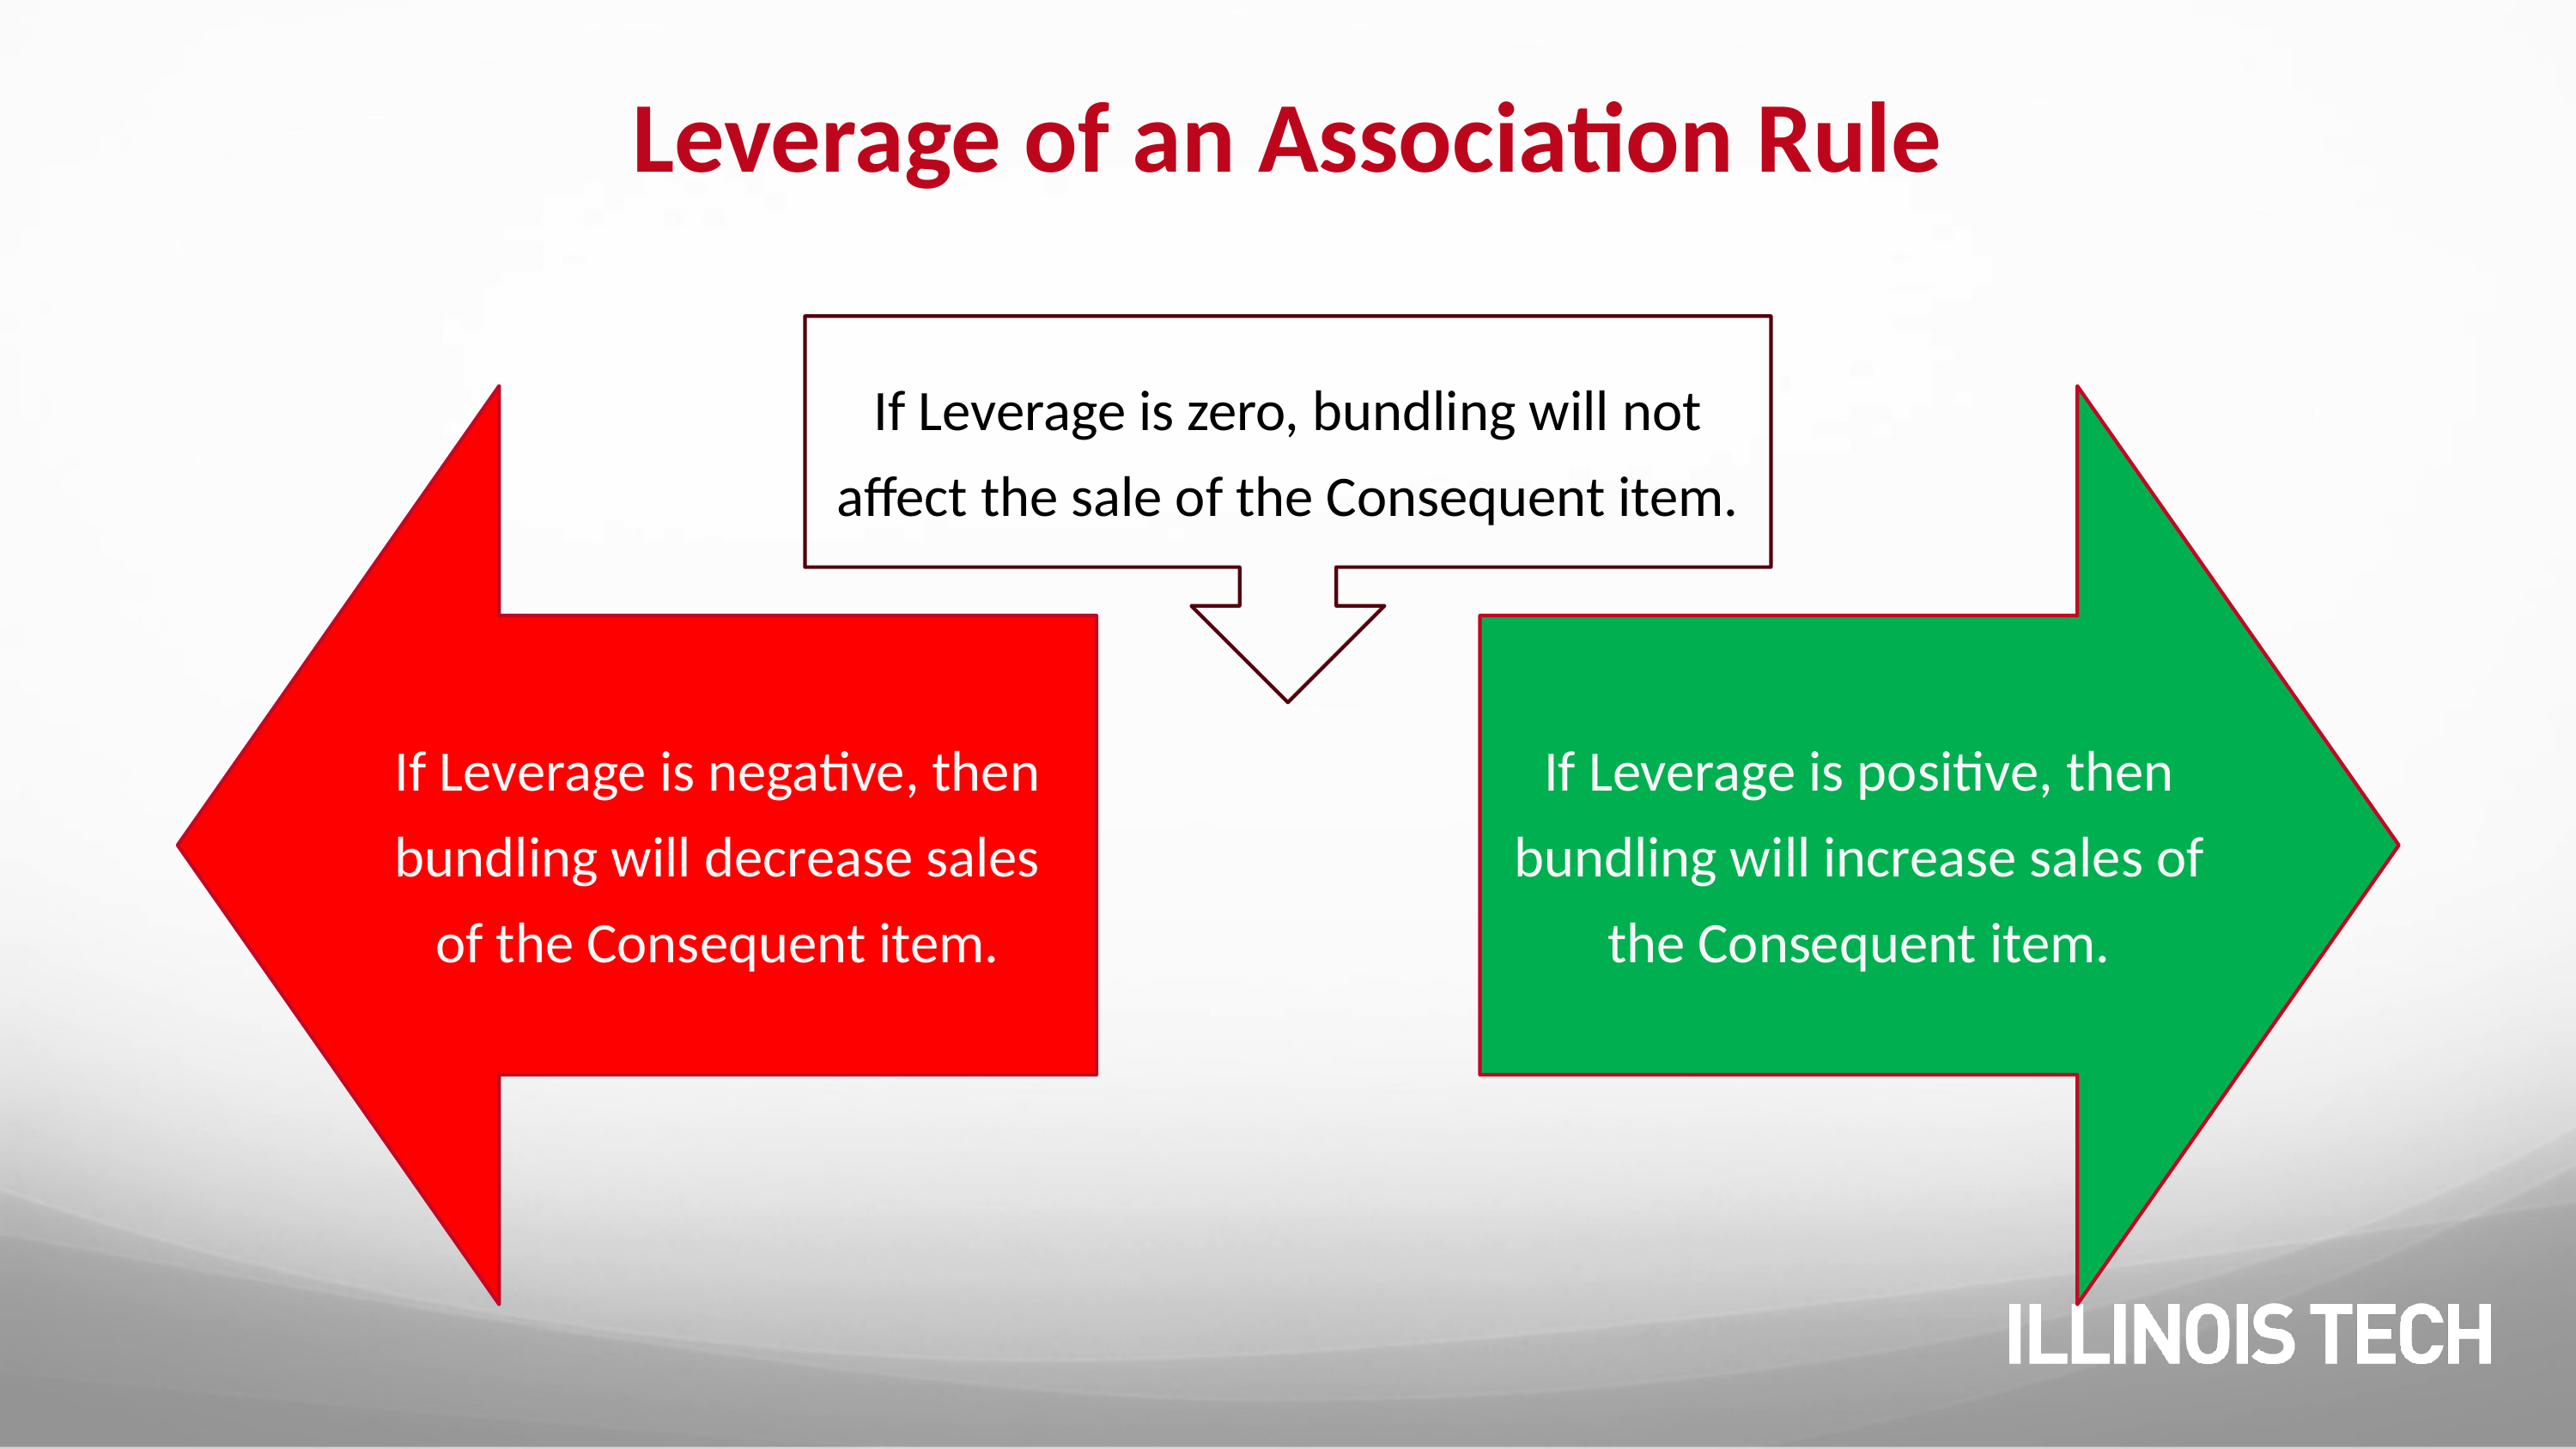

# Leverage of an Association Rule
If Leverage is zero, bundling will not affect the sale of the Consequent item.
If Leverage is negative, then bundling will decrease sales of the Consequent item.
If Leverage is positive, then bundling will increase sales of the Consequent item.